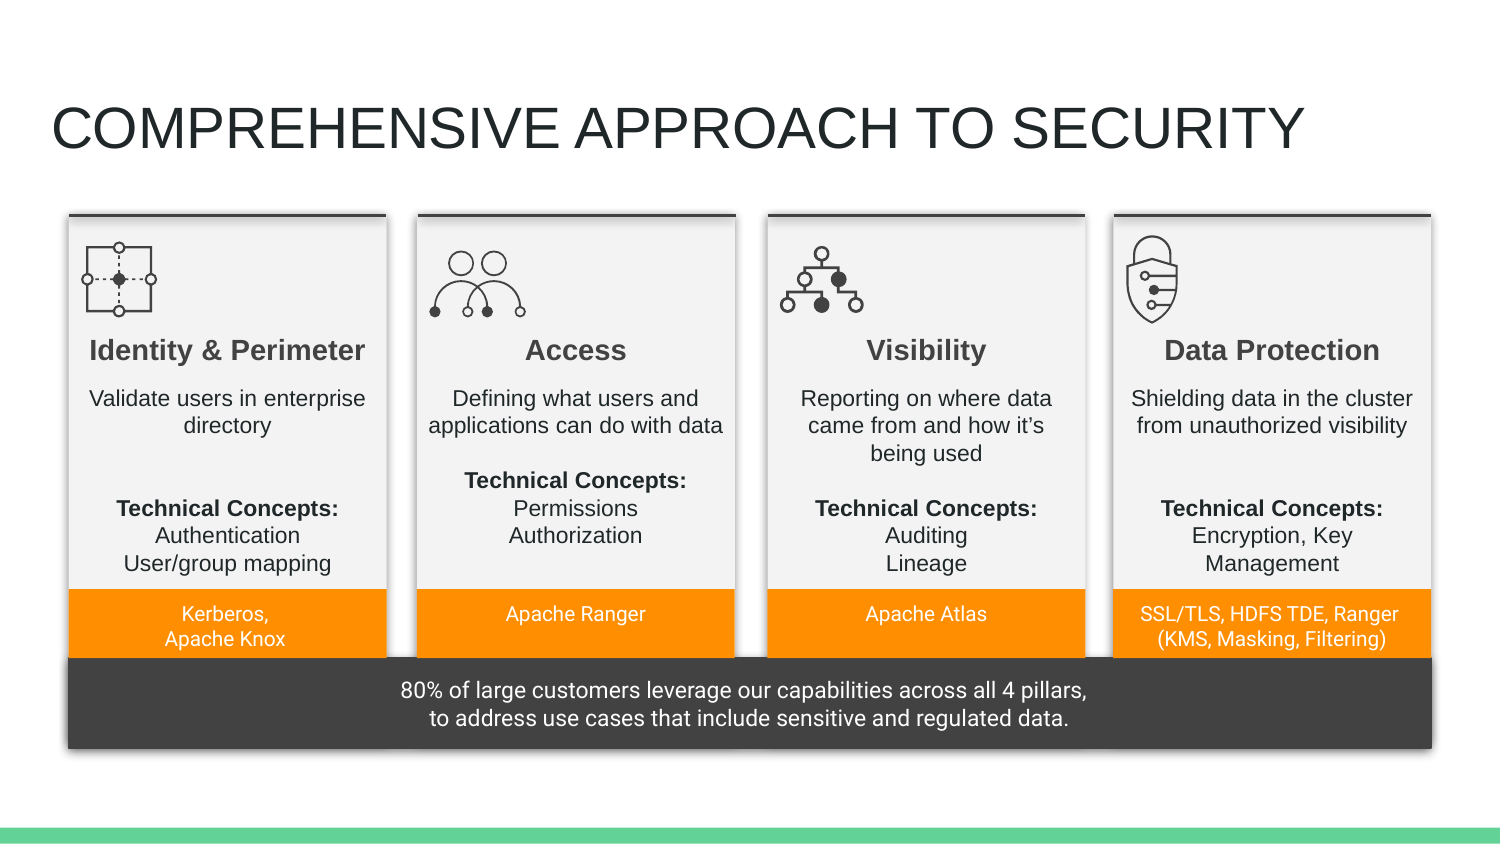

# COMPREHENSIVE APPROACH TO SECURITY

Identity & Perimeter
Validate users in enterprise directory

Technical Concepts:
Authentication
User/group mapping

Access
Defining what users and applications can do with data

Technical Concepts:
Permissions
Authorization

Visibility
Reporting on where data came from and how it’s being used

Technical Concepts:
Auditing
Lineage

Data Protection
Shielding data in the cluster from unauthorized visibility

Technical Concepts:
Encryption, Key Management

Kerberos,
Apache Knox
Apache Ranger
Apache Atlas
SSL/TLS, HDFS TDE, Ranger
(KMS, Masking, Filtering)
80% of large customers leverage our capabilities across all 4 pillars,
to address use cases that include sensitive and regulated data.